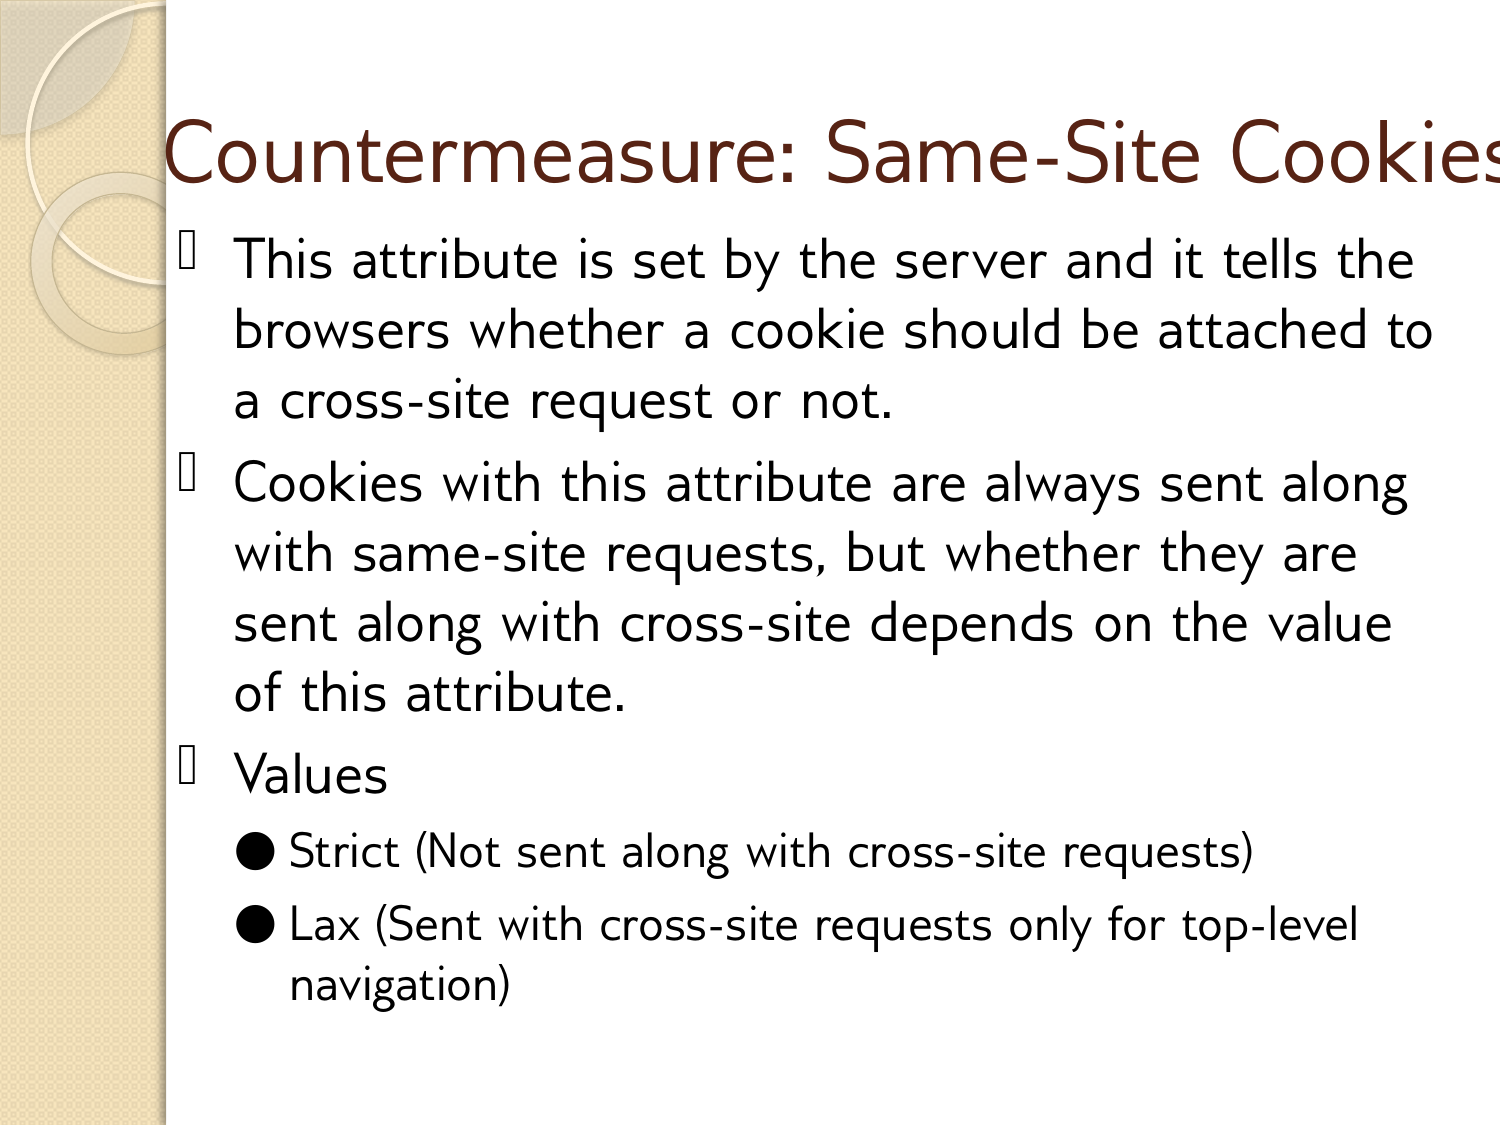

# Countermeasure: Same-Site Cookies
This attribute is set by the server and it tells the browsers whether a cookie should be attached to a cross-site request or not.
Cookies with this attribute are always sent along with same-site requests, but whether they are sent along with cross-site depends on the value of this attribute.
Values
Strict (Not sent along with cross-site requests)
Lax (Sent with cross-site requests only for top-level navigation)